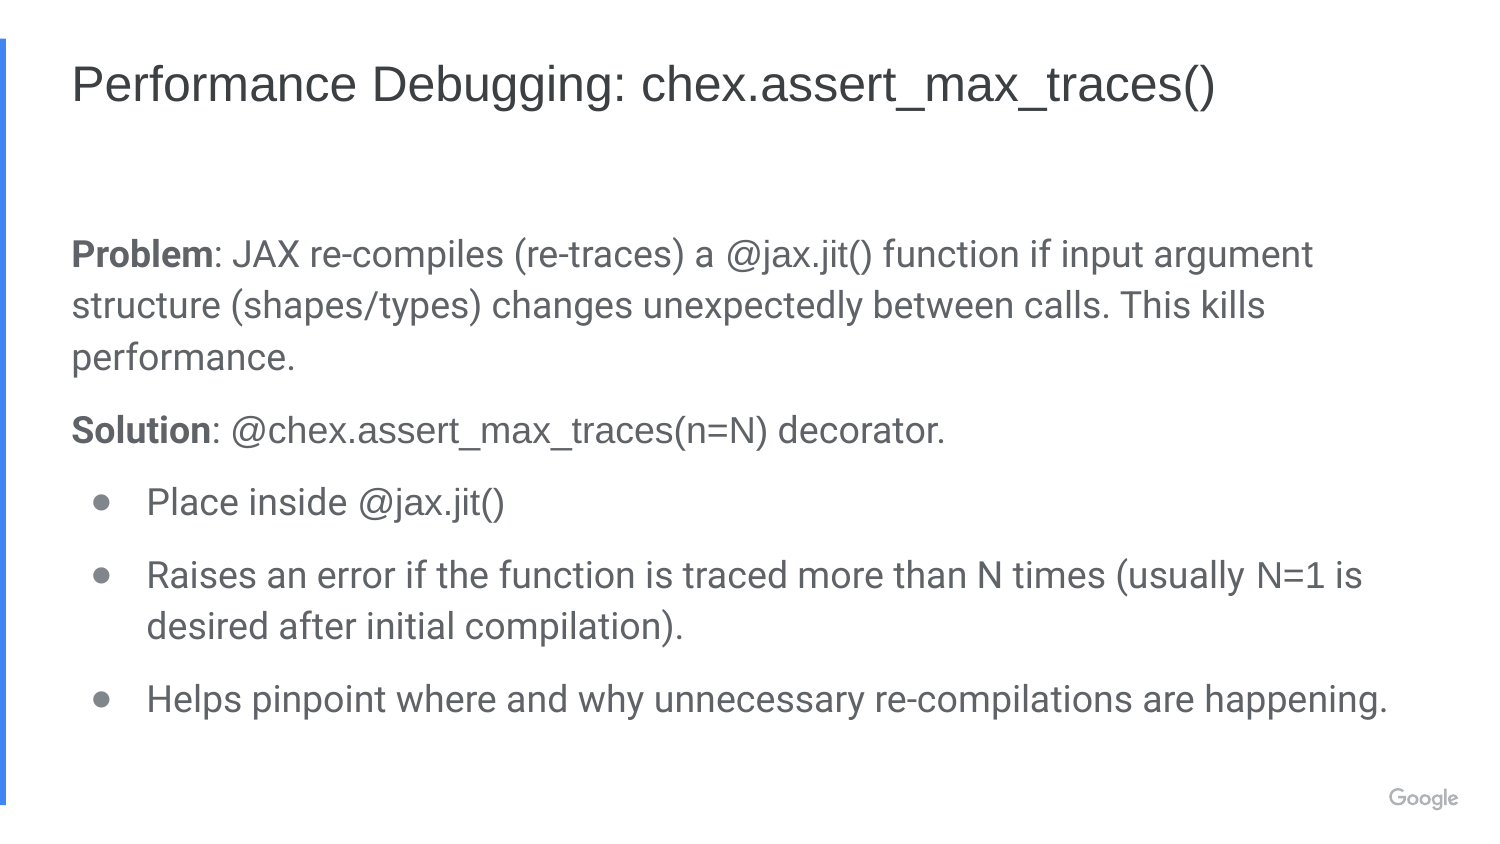

# Performance Debugging: chex.assert_max_traces()
Problem: JAX re-compiles (re-traces) a @jax.jit() function if input argument structure (shapes/types) changes unexpectedly between calls. This kills performance.
Solution: @chex.assert_max_traces(n=N) decorator.
Place inside @jax.jit()
Raises an error if the function is traced more than N times (usually N=1 is desired after initial compilation).
Helps pinpoint where and why unnecessary re-compilations are happening.